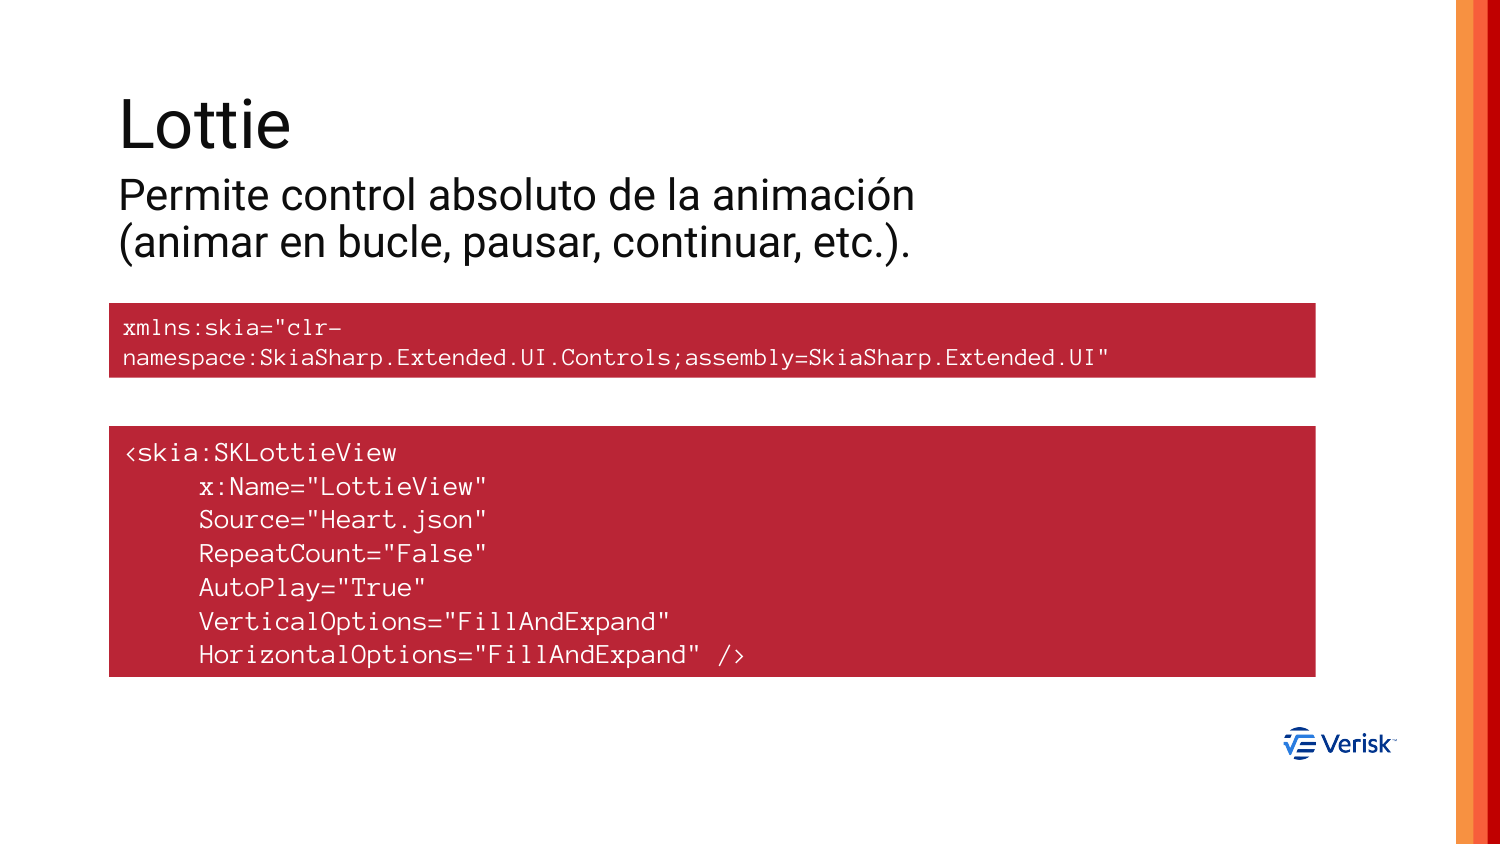

# Lottie
Permite control absoluto de la animación (animar en bucle, pausar, continuar, etc.).
xmlns:skia="clr-namespace:SkiaSharp.Extended.UI.Controls;assembly=SkiaSharp.Extended.UI"
<skia:SKLottieView
     x:Name="LottieView"
     Source="Heart.json"
     RepeatCount="False"
     AutoPlay="True"
     VerticalOptions="FillAndExpand"
     HorizontalOptions="FillAndExpand" />